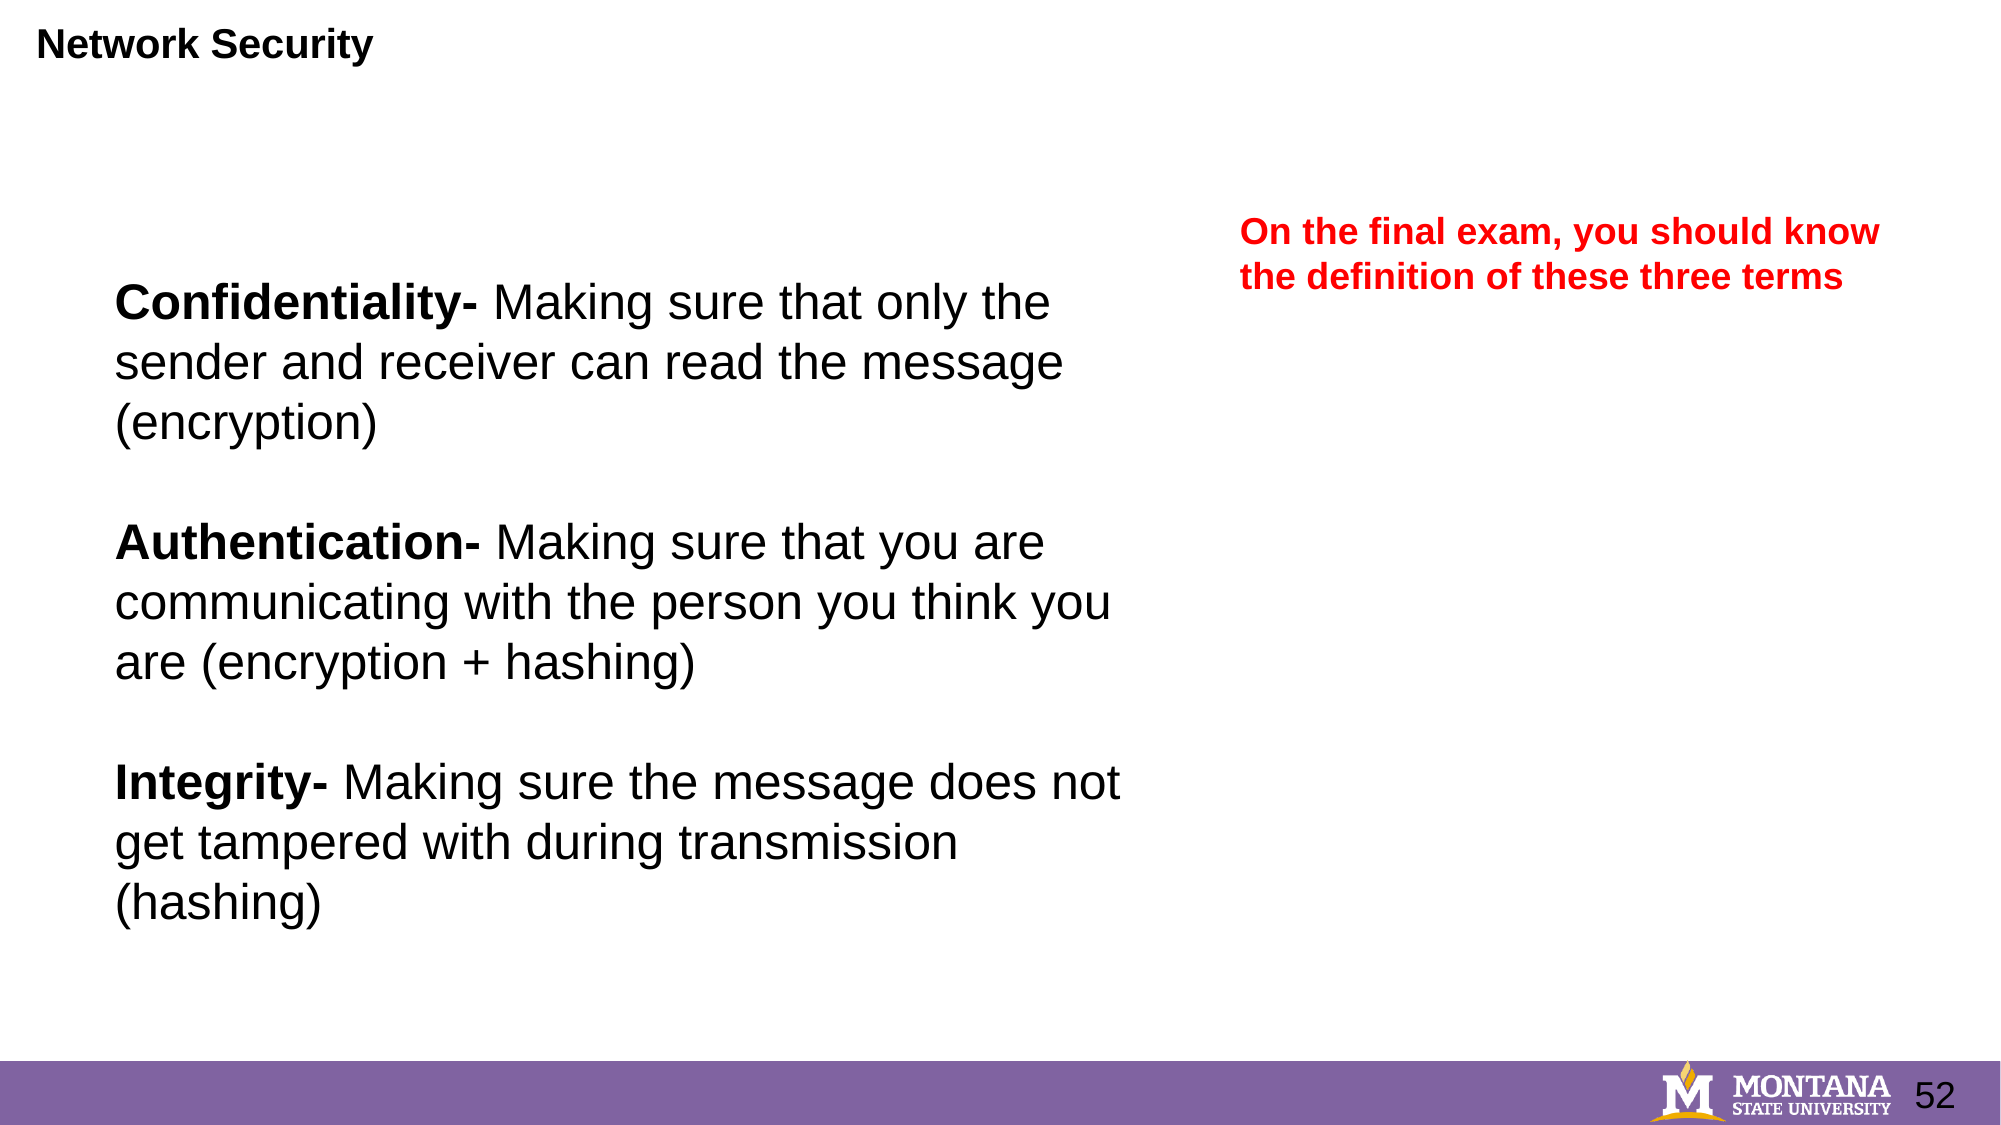

# Network Security
On the final exam, you should know the definition of these three terms
Confidentiality- Making sure that only the sender and receiver can read the message (encryption)

Authentication- Making sure that you are communicating with the person you think you are (encryption + hashing)

Integrity- Making sure the message does not get tampered with during transmission (hashing)
52